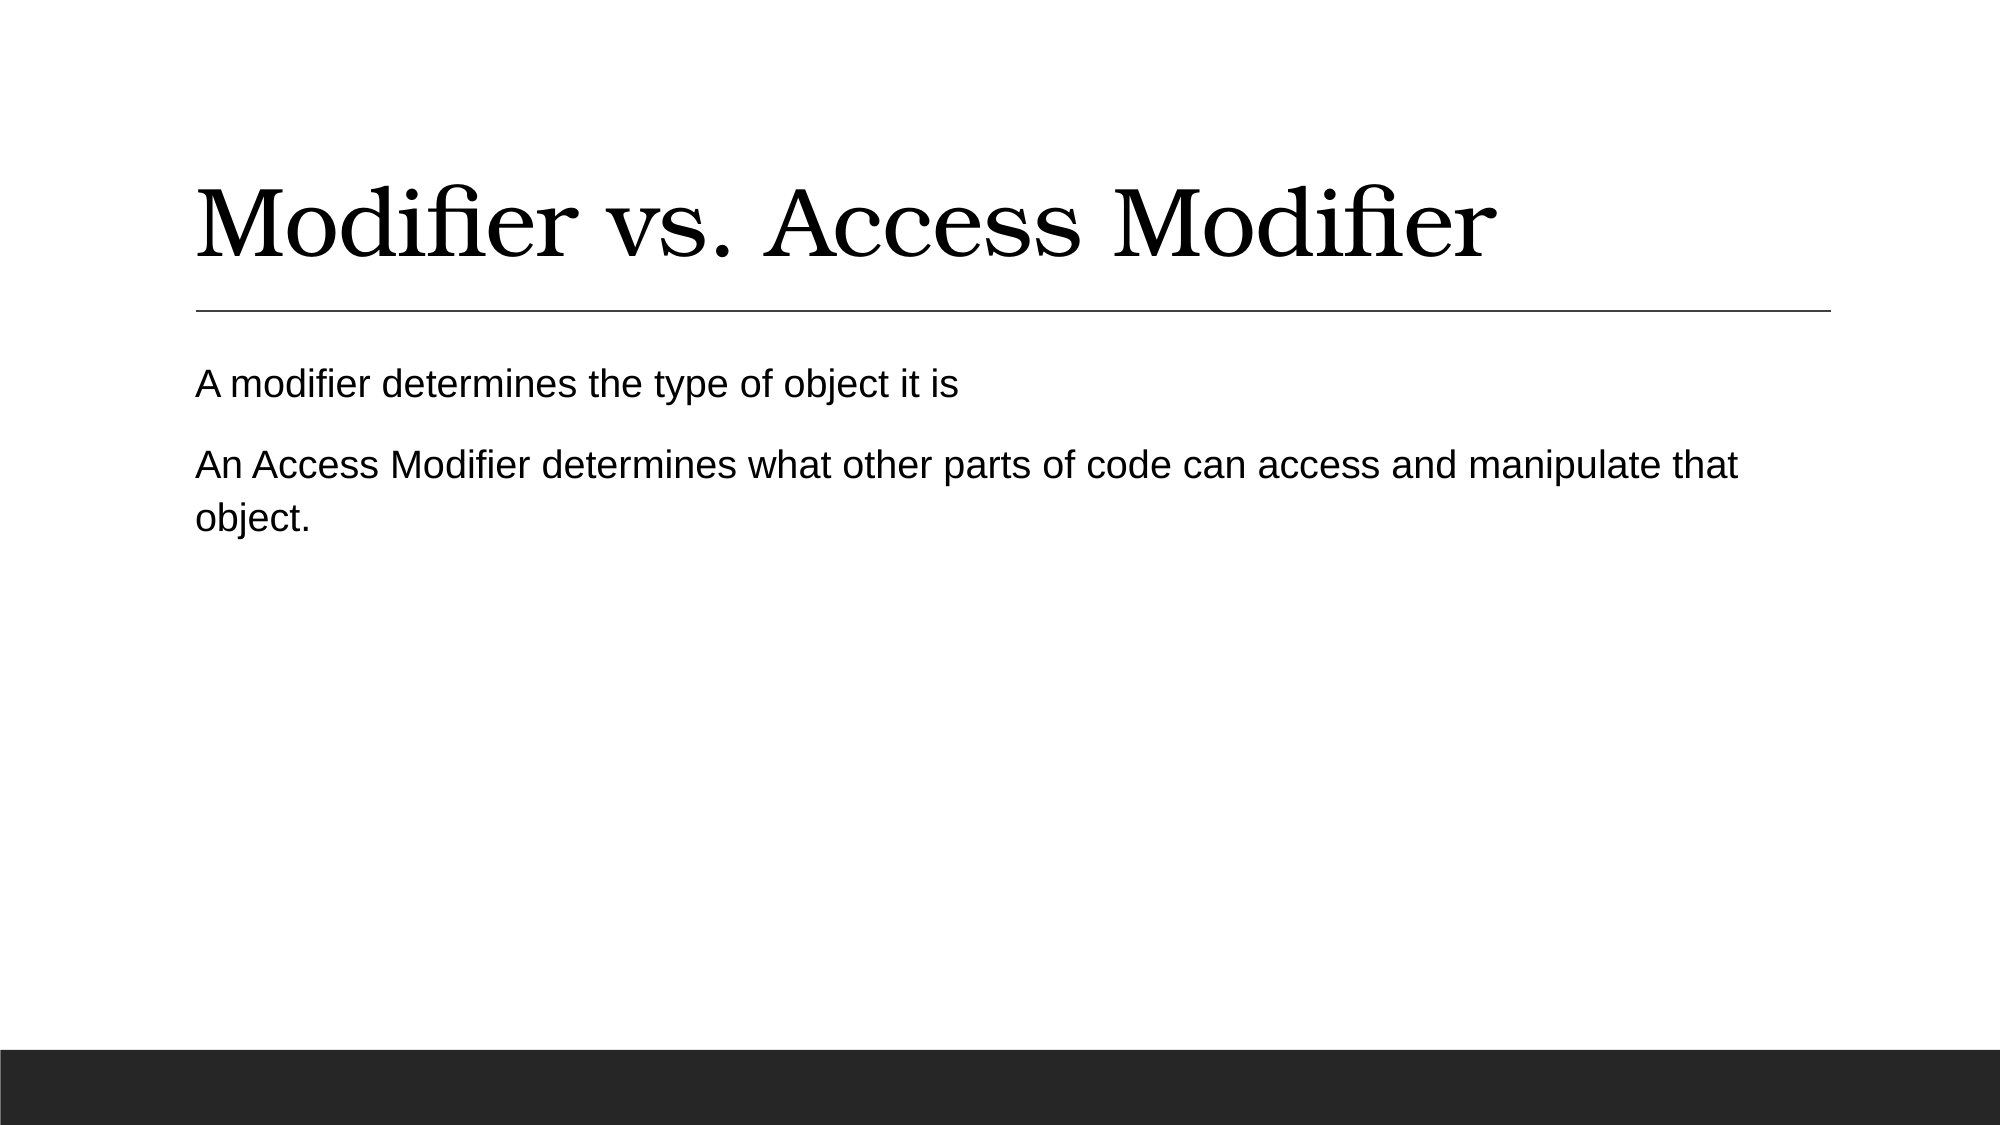

# Modifier vs. Access Modifier
A modifier determines the type of object it is
An Access Modifier determines what other parts of code can access and manipulate that object.